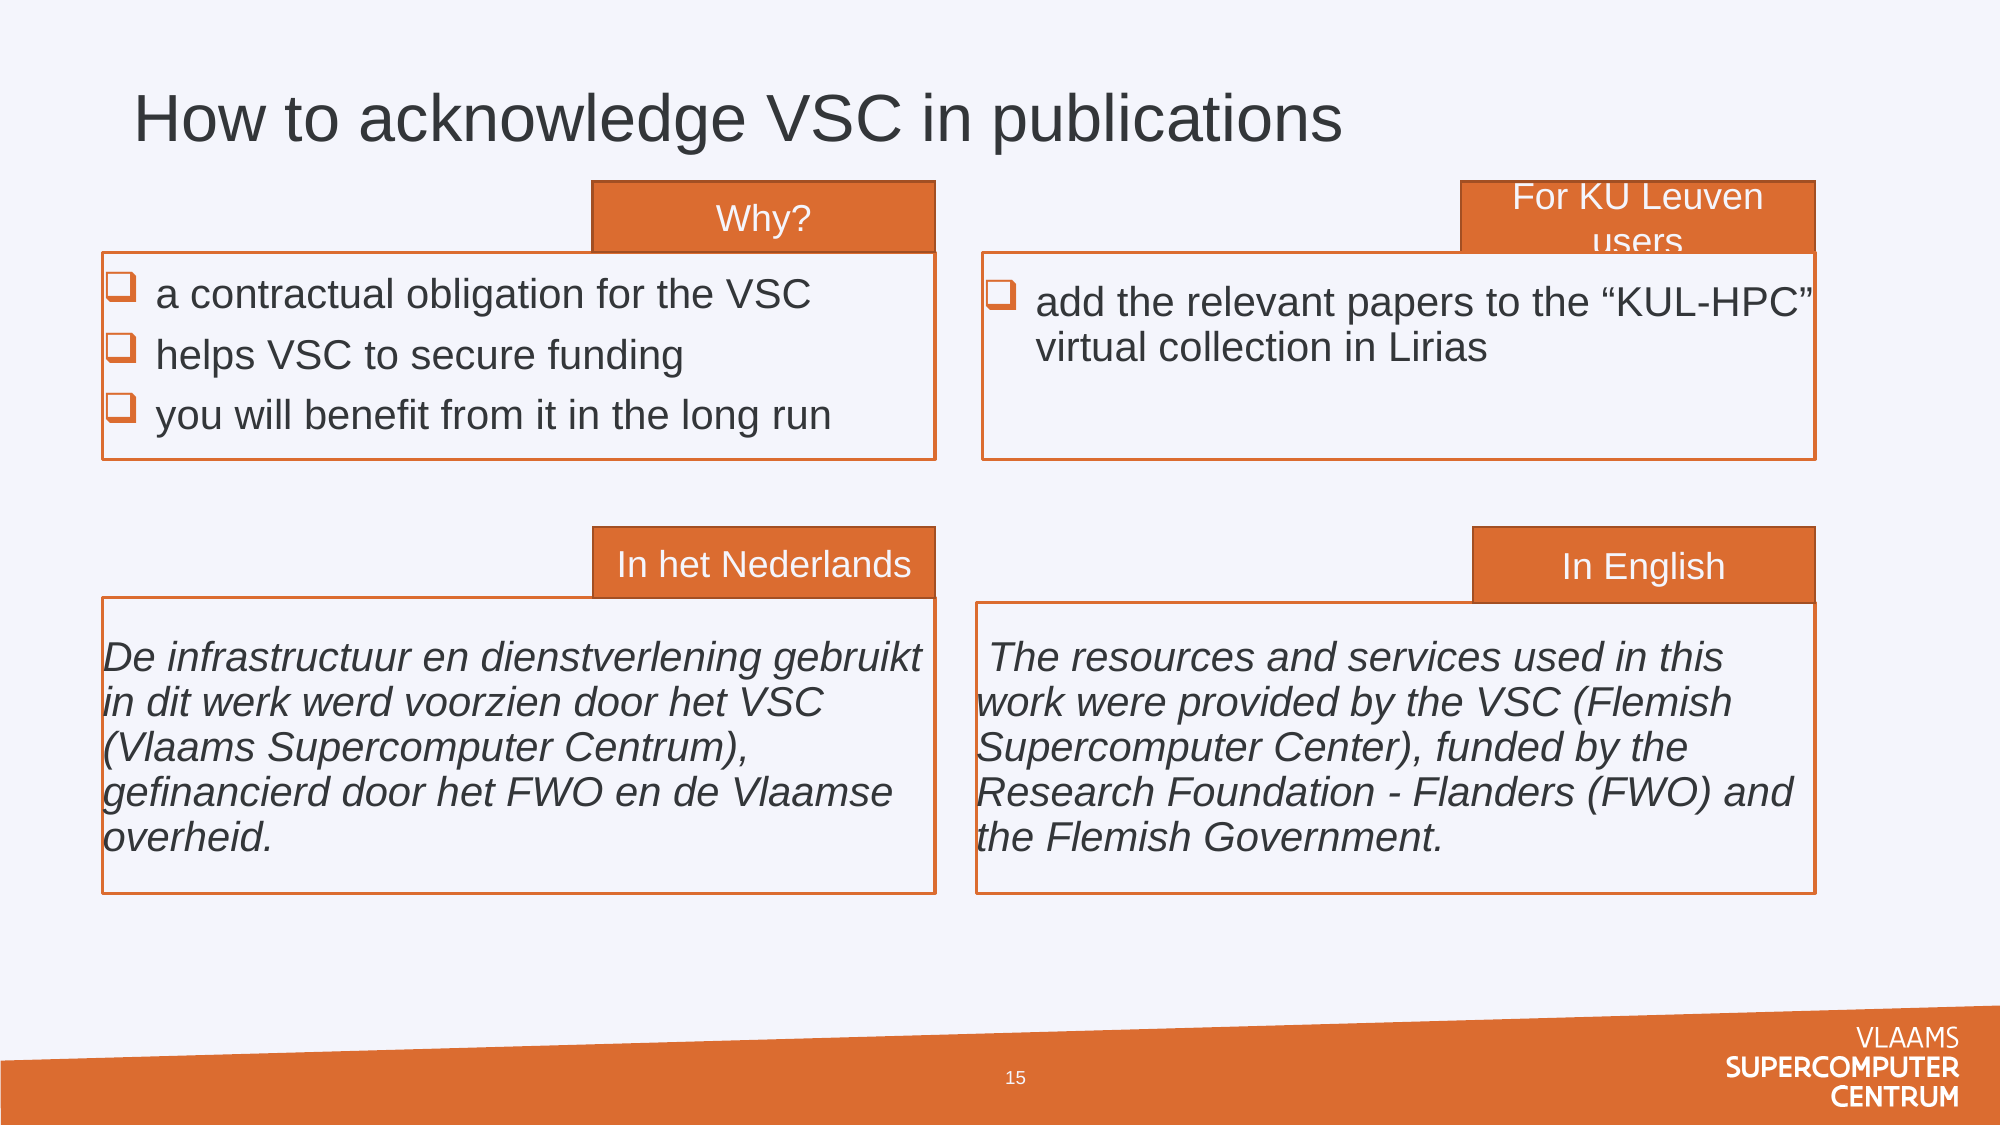

How to acknowledge VSC in publications
Why?
For KU Leuven users
add the relevant papers to the “KUL-HPC” virtual collection in Lirias

a contractual obligation for the VSC
helps VSC to secure funding
you will benefit from it in the long run
In het Nederlands

De infrastructuur en dienstverlening gebruikt in dit werk werd voorzien door het VSC (Vlaams Supercomputer Centrum), gefinancierd door het FWO en de Vlaamse overheid.

In English
 The resources and services used in this work were provided by the VSC (Flemish Supercomputer Center), funded by the Research Foundation - Flanders (FWO) and the Flemish Government.
15